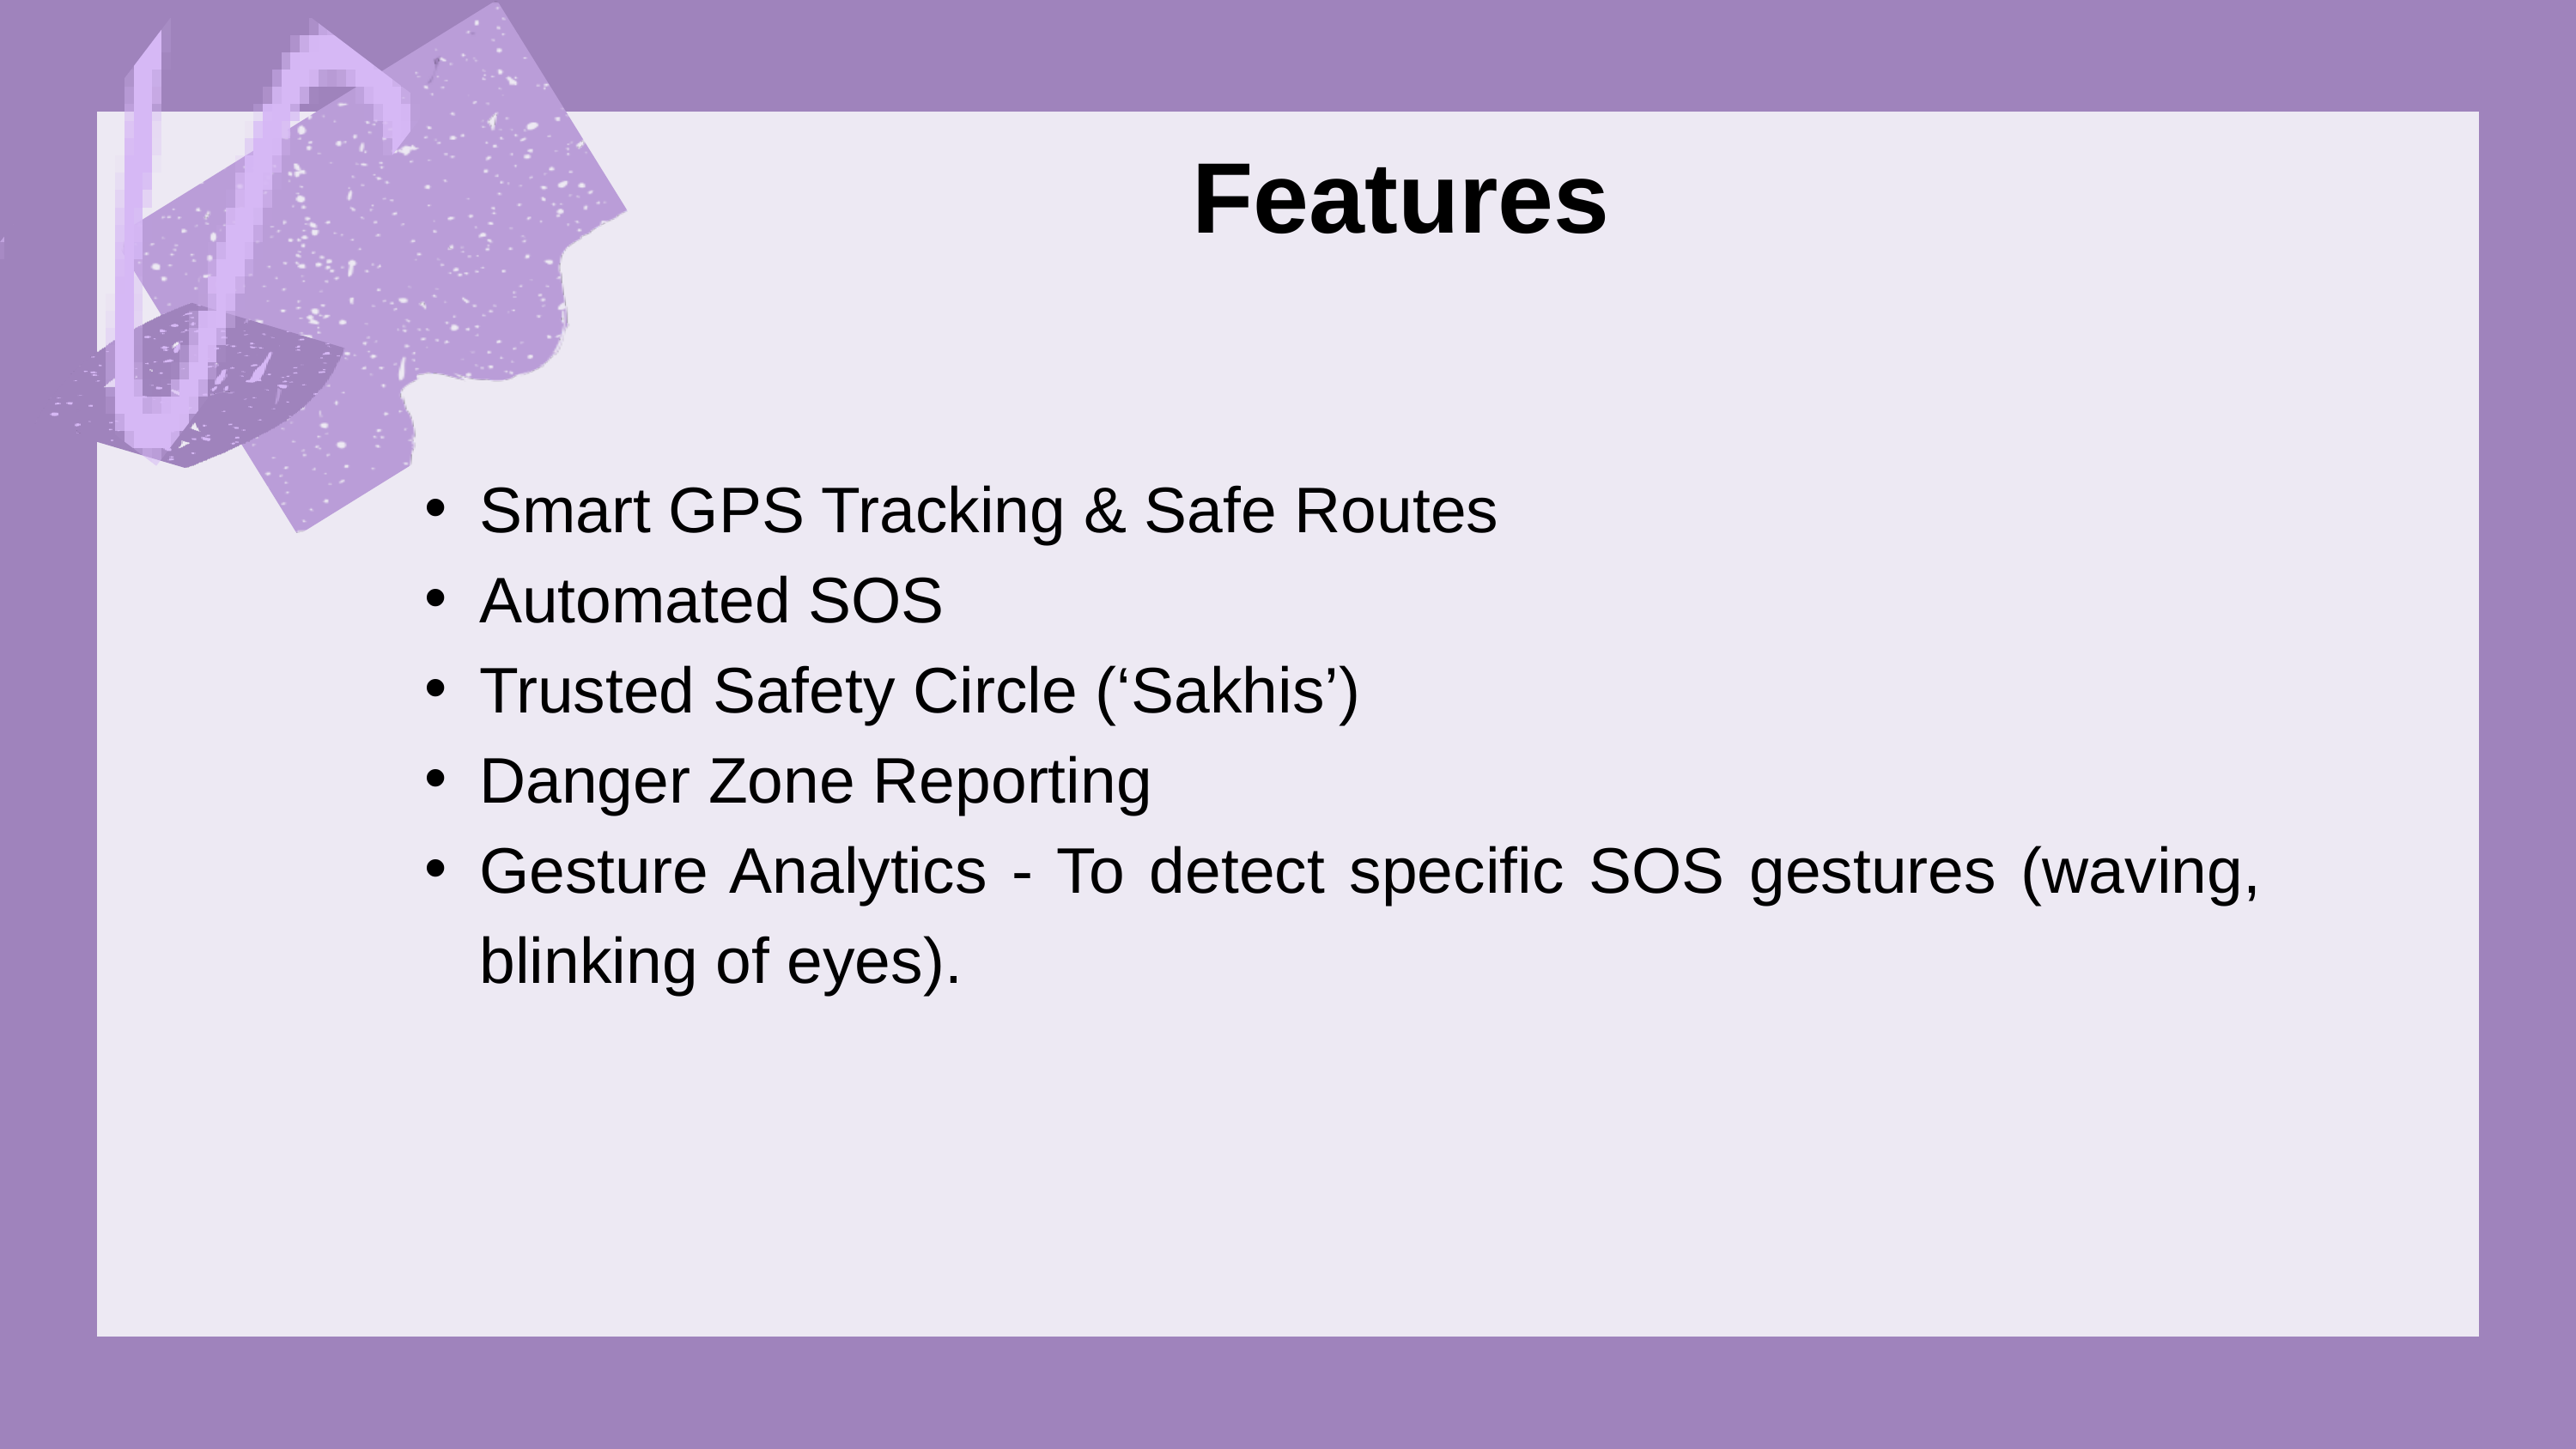

Features

Smart GPS Tracking & Safe Routes
Automated SOS
Trusted Safety Circle (‘Sakhis’)
Danger Zone Reporting
Gesture Analytics - To detect specific SOS gestures (waving, blinking of eyes).